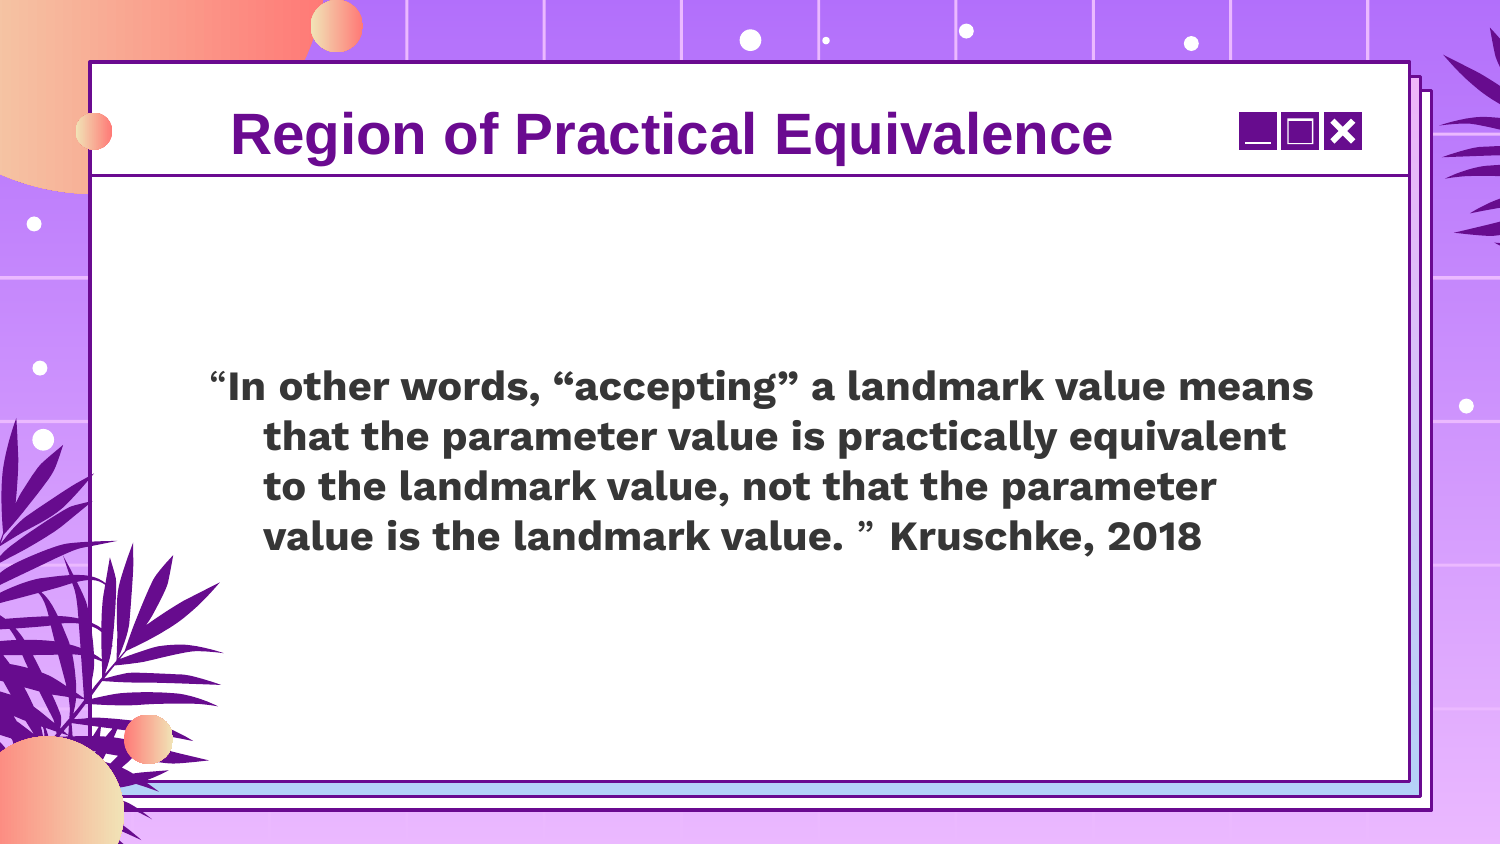

# Region of Practical Equivalence
“In other words, “accepting” a landmark value means that the parameter value is practically equivalent to the landmark value, not that the parameter value is the landmark value. ” Kruschke, 2018